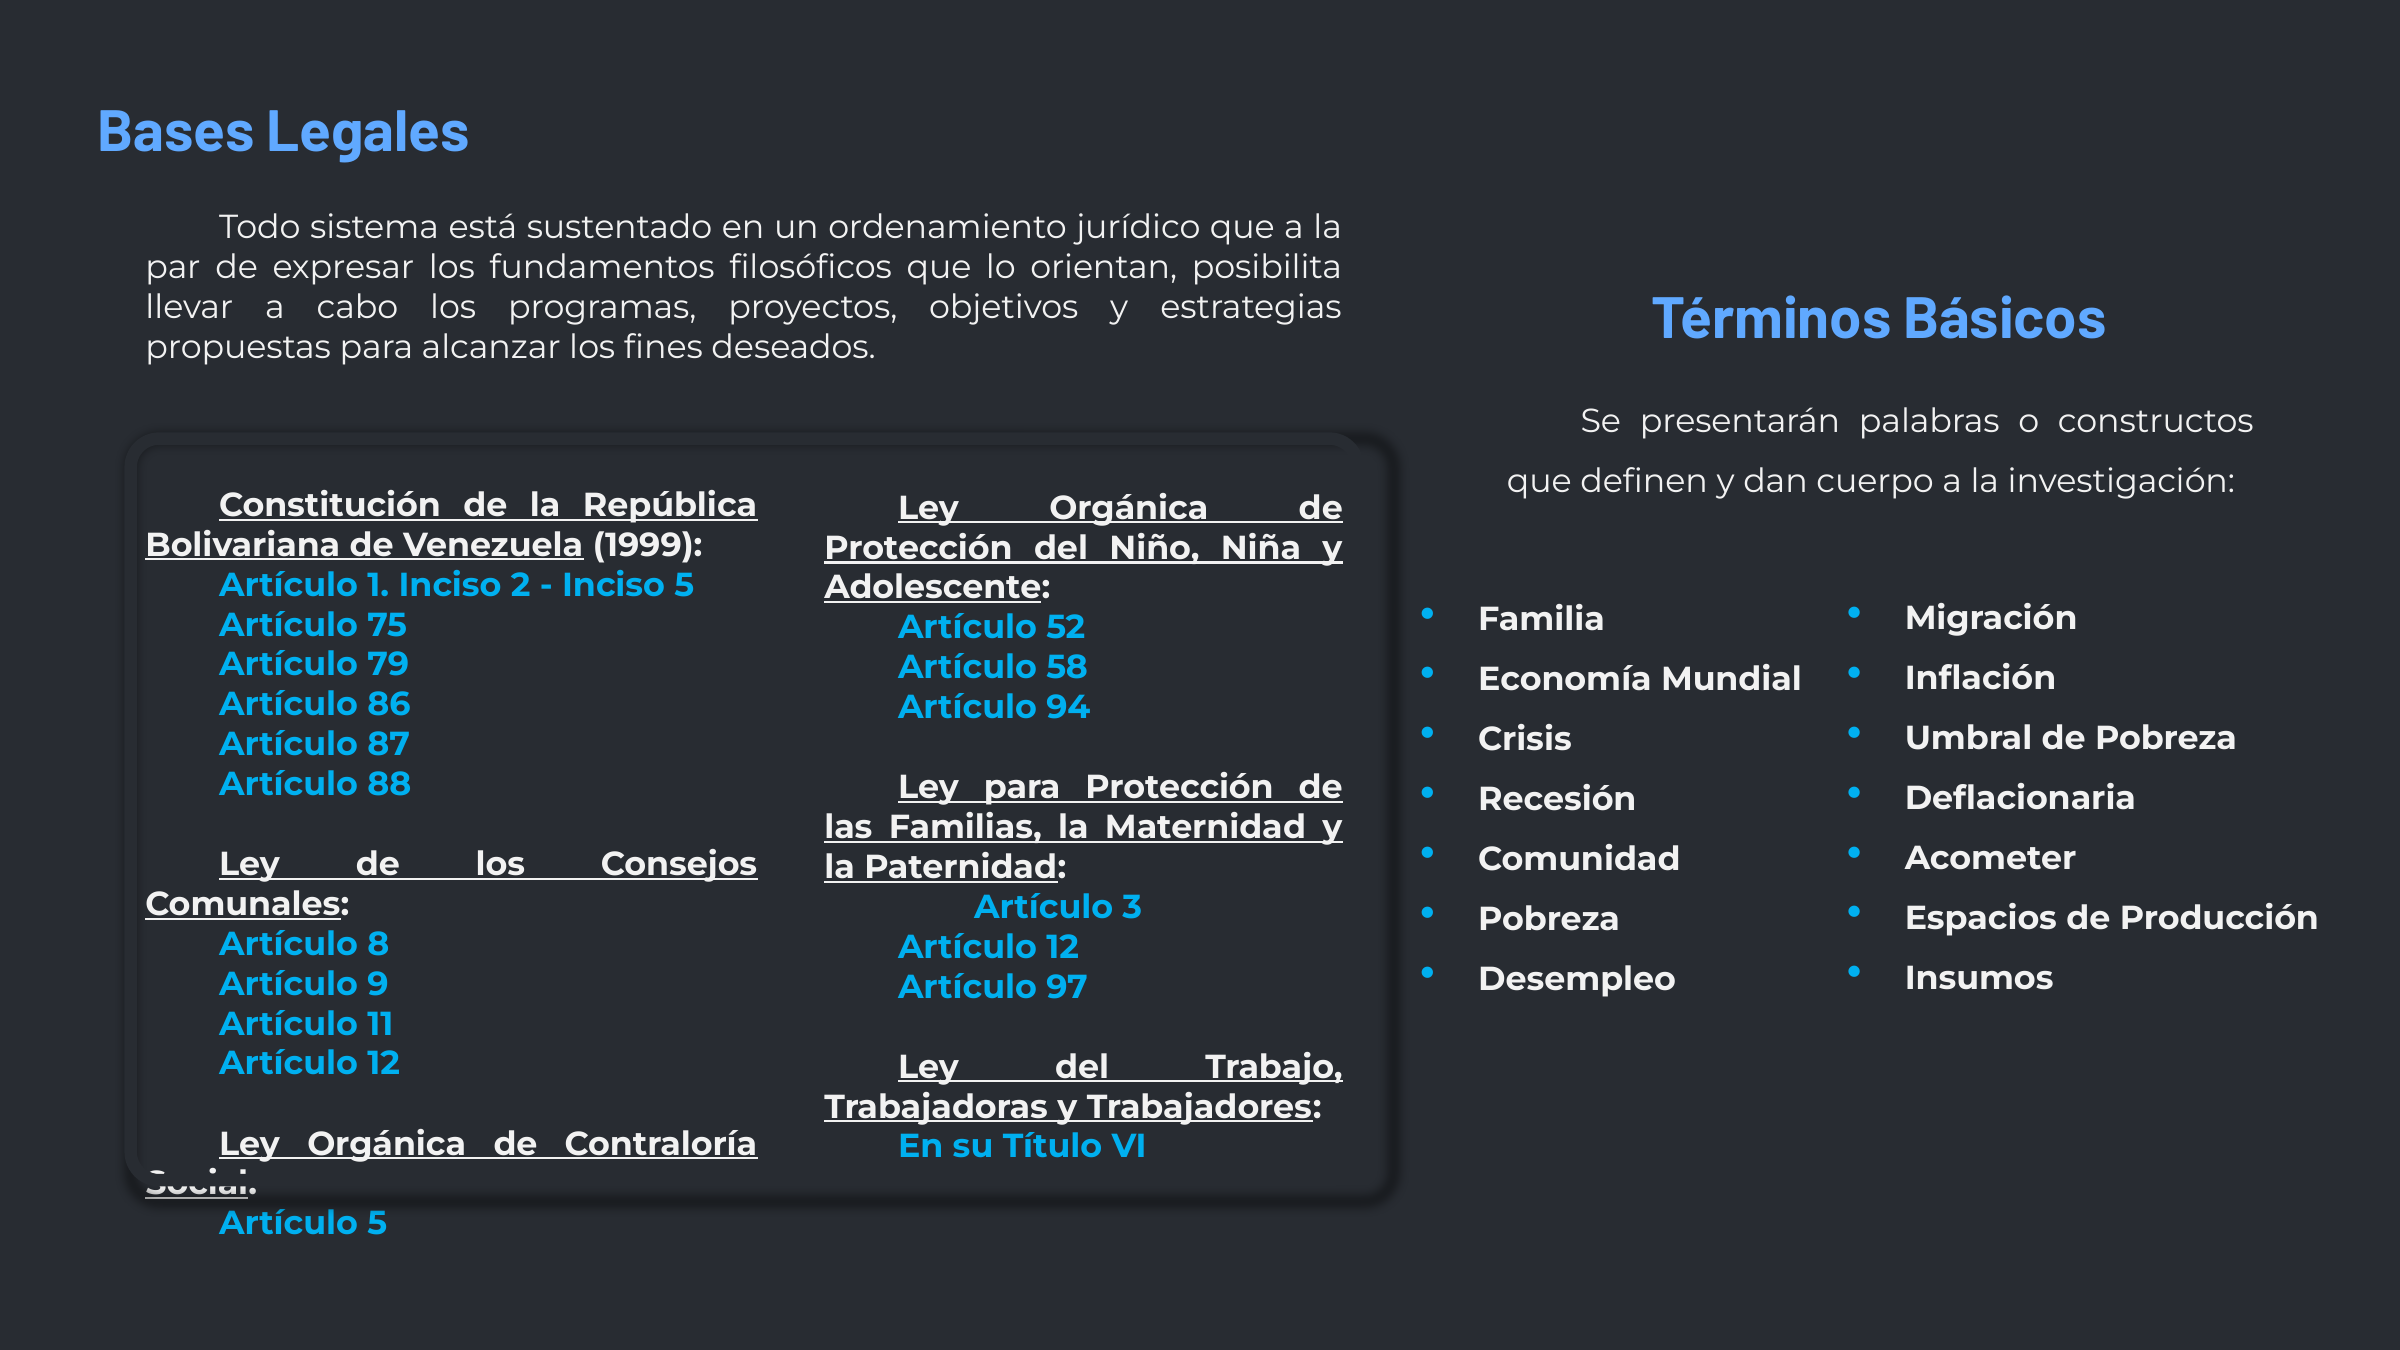

Bases Legales
Todo sistema está sustentado en un ordenamiento jurídico que a la par de expresar los fundamentos filosóficos que lo orientan, posibilita llevar a cabo los programas, proyectos, objetivos y estrategias propuestas para alcanzar los fines deseados.
Términos Básicos

Se presentarán palabras o constructos que definen y dan cuerpo a la investigación:

Constitución de la República Bolivariana de Venezuela (1999):
Artículo 1. Inciso 2 - Inciso 5
Artículo 75
Artículo 79
Artículo 86
Artículo 87
Artículo 88

Ley de los Consejos Comunales:
Artículo 8
Artículo 9
Artículo 11
Artículo 12

Ley Orgánica de Contraloría Social:
Artículo 5

Ley Orgánica de Protección del Niño, Niña y Adolescente:
Artículo 52
Artículo 58
Artículo 94

Ley para Protección de las Familias, la Maternidad y la Paternidad:
        Artículo 3
Artículo 12
Artículo 97

Ley del Trabajo, Trabajadoras y Trabajadores:
En su Título VI

Migración
Inflación
Umbral de Pobreza
Deflacionaria
Acometer
Espacios de Producción
Insumos
Familia
Economía Mundial
Crisis
Recesión
Comunidad
Pobreza
Desempleo